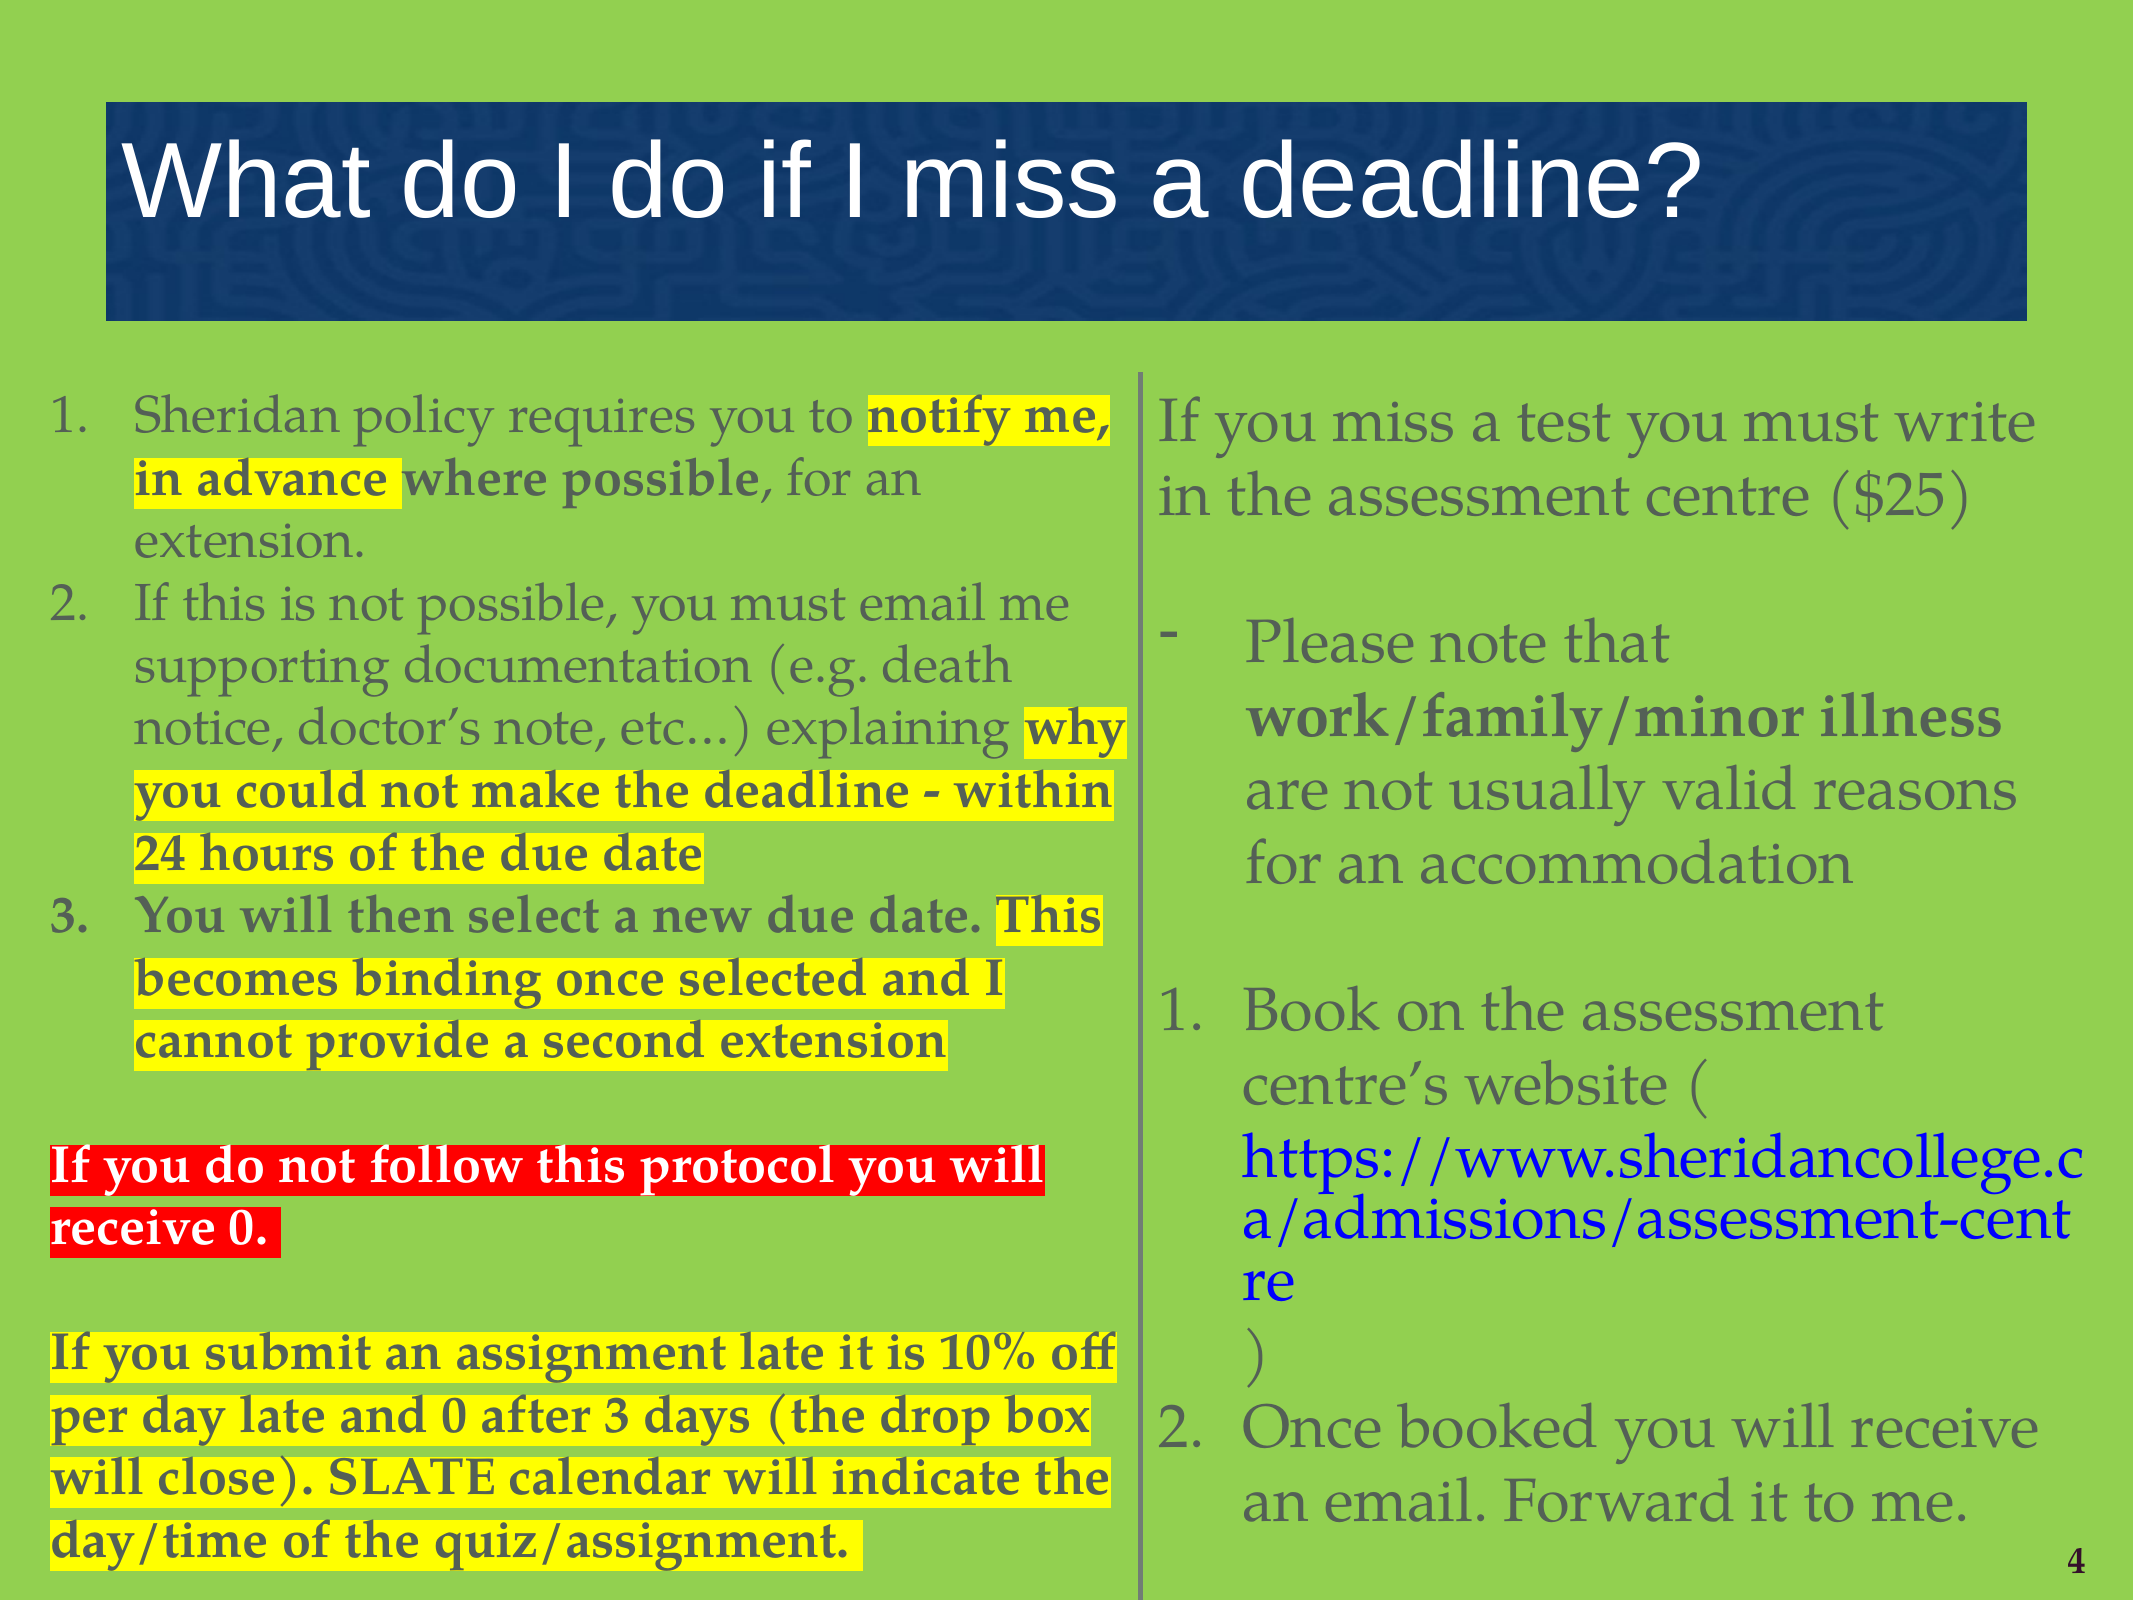

What do I do if I miss a deadline?
Sheridan policy requires you to notify me, in advance where possible, for an extension.
If this is not possible, you must email me supporting documentation (e.g. death notice, doctor’s note, etc…) explaining why you could not make the deadline - within 24 hours of the due date
You will then select a new due date. This becomes binding once selected and I cannot provide a second extension

If you do not follow this protocol you will receive 0.

If you submit an assignment late it is 10% off per day late and 0 after 3 days (the drop box will close). SLATE calendar will indicate the day/time of the quiz/assignment.
If you miss a test you must write in the assessment centre ($25)

Please note that work/family/minor illness are not usually valid reasons for an accommodation

Book on the assessment centre’s website (https://www.sheridancollege.ca/admissions/assessment-centre)
Once booked you will receive an email. Forward it to me.
4